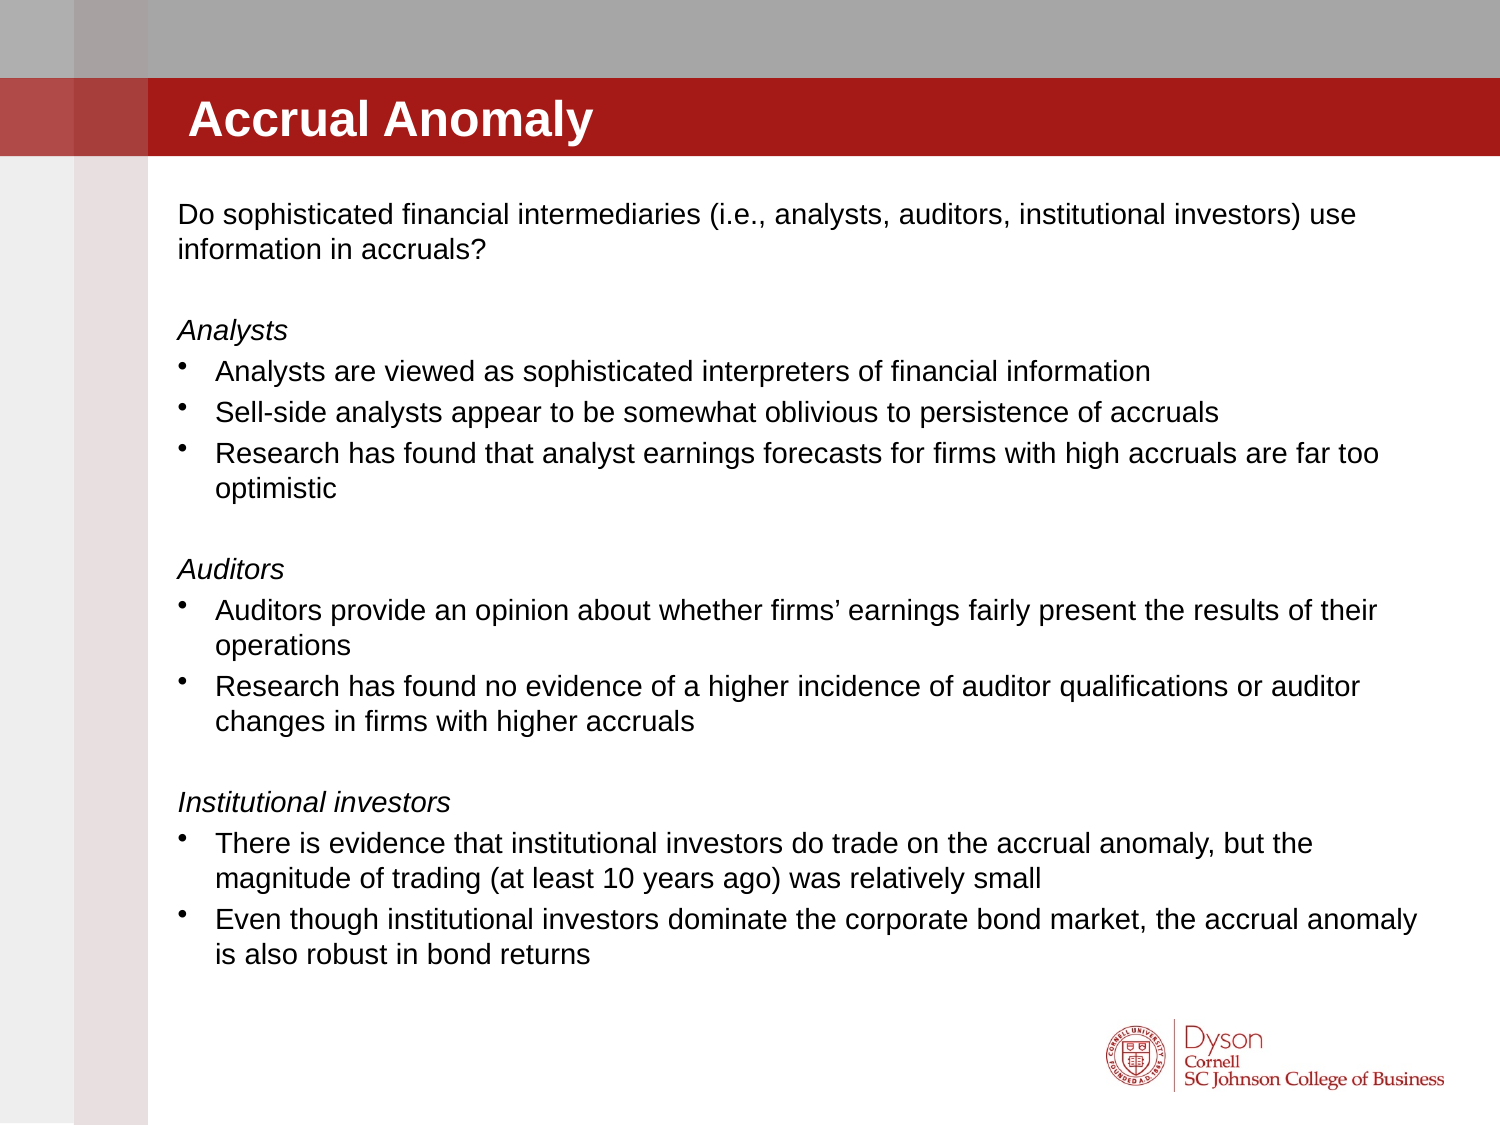

Accrual Anomaly
Do sophisticated financial intermediaries (i.e., analysts, auditors, institutional investors) use information in accruals?

Analysts
Analysts are viewed as sophisticated interpreters of financial information
Sell-side analysts appear to be somewhat oblivious to persistence of accruals
Research has found that analyst earnings forecasts for firms with high accruals are far too optimistic

Auditors
Auditors provide an opinion about whether firms’ earnings fairly present the results of their operations
Research has found no evidence of a higher incidence of auditor qualifications or auditor changes in firms with higher accruals

Institutional investors
There is evidence that institutional investors do trade on the accrual anomaly, but the magnitude of trading (at least 10 years ago) was relatively small
Even though institutional investors dominate the corporate bond market, the accrual anomaly is also robust in bond returns